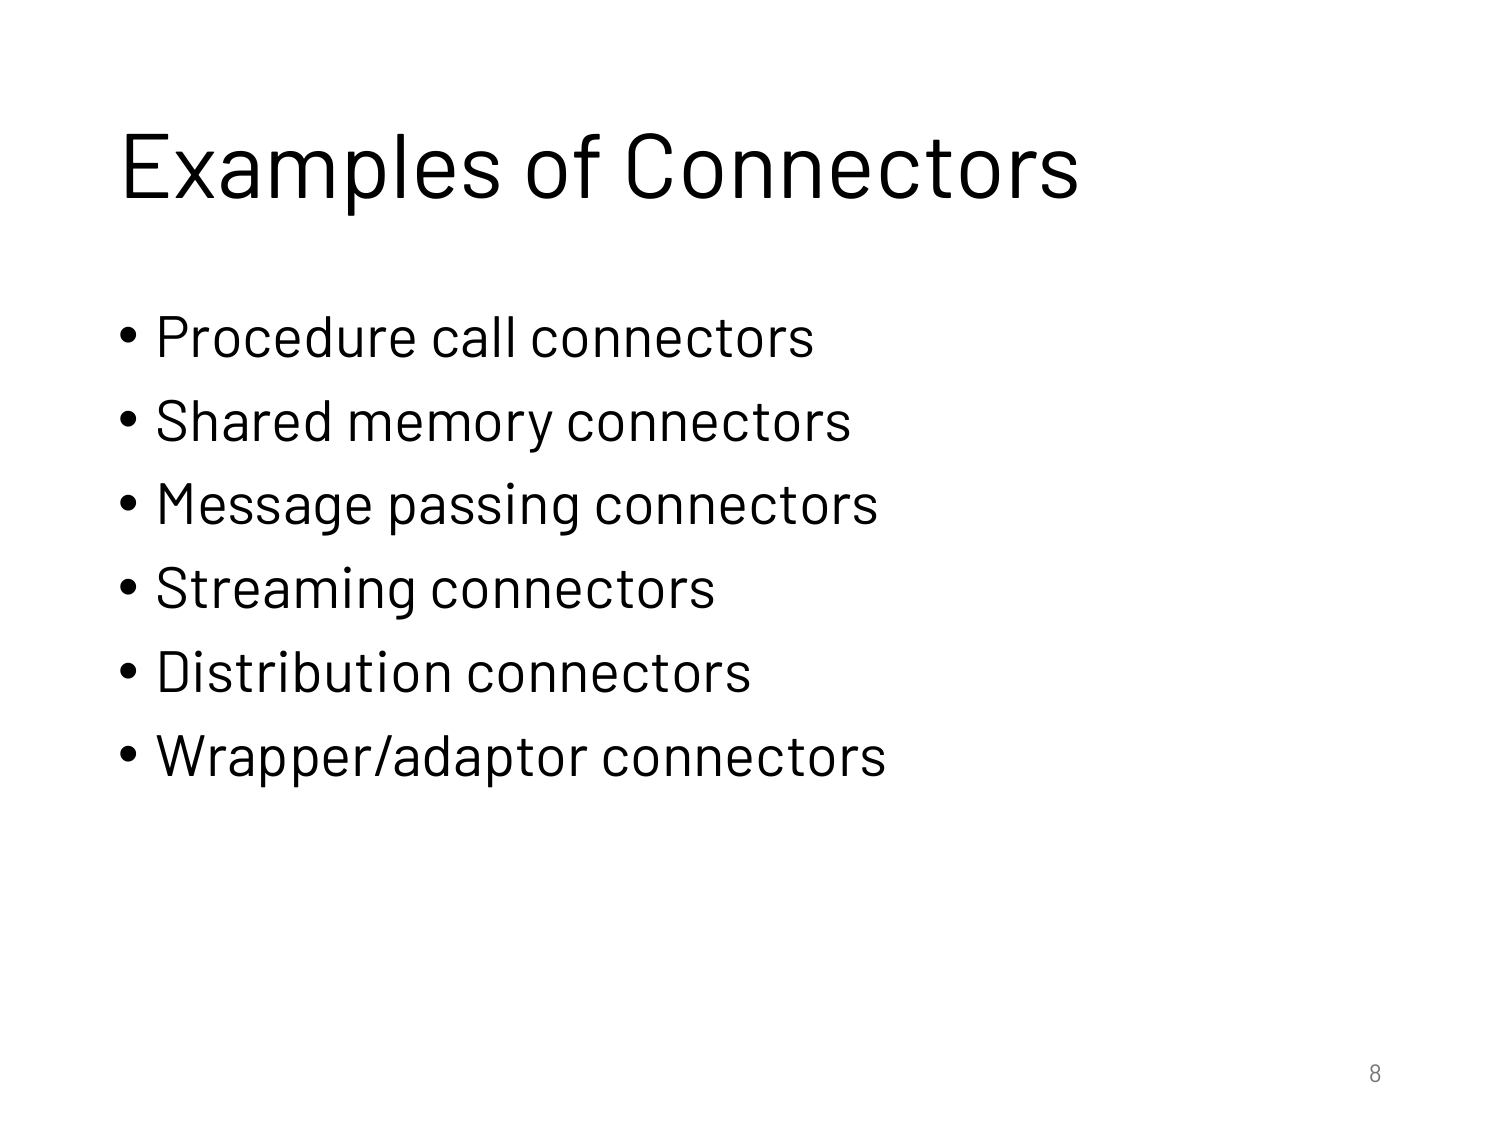

# Examples of Connectors
Procedure call connectors
Shared memory connectors
Message passing connectors
Streaming connectors
Distribution connectors
Wrapper/adaptor connectors

8